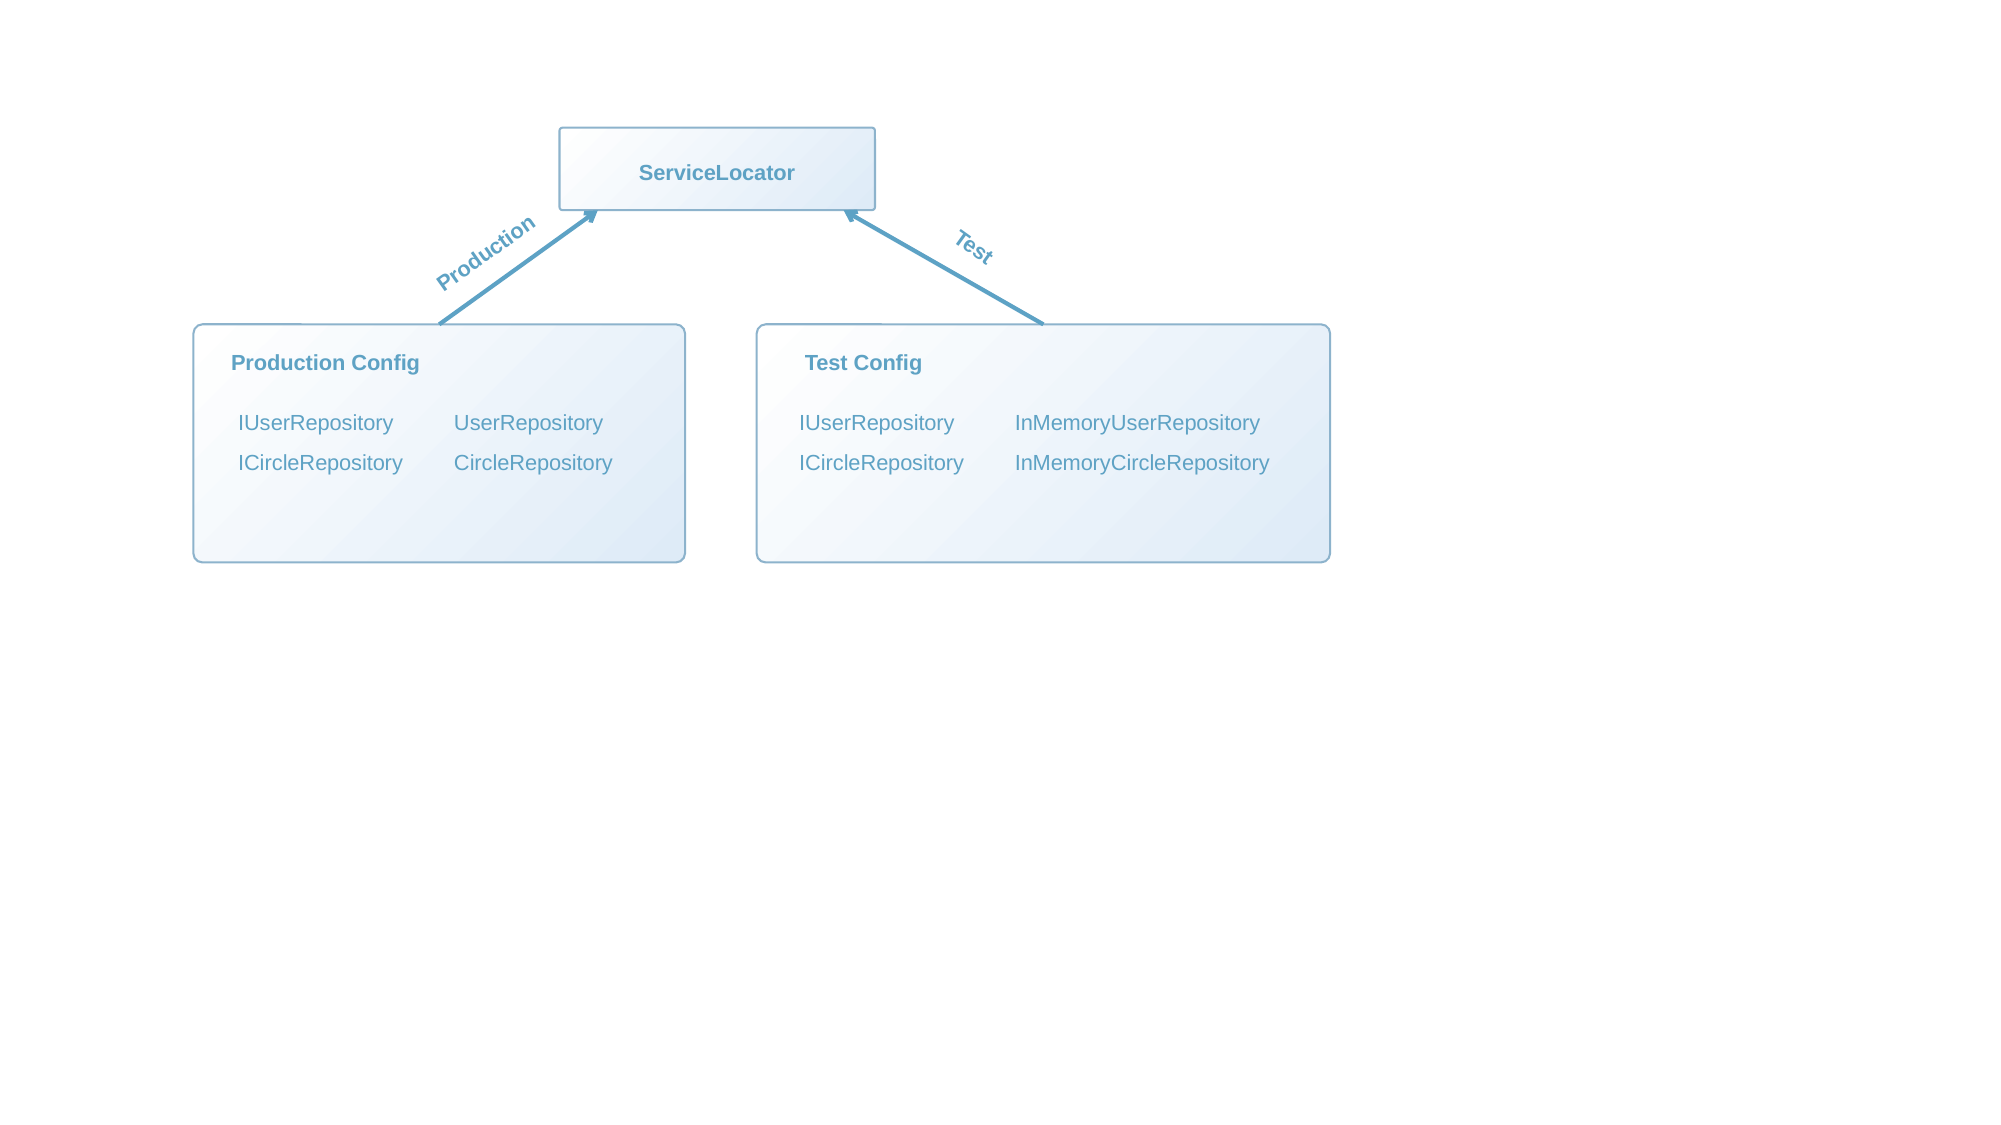

ServiceLocator
Test
Production

Production Config
Test Config
IUserRepository
ICircleRepository
UserRepository
CircleRepository
IUserRepository
ICircleRepository
InMemoryUserRepository
InMemoryCircleRepository